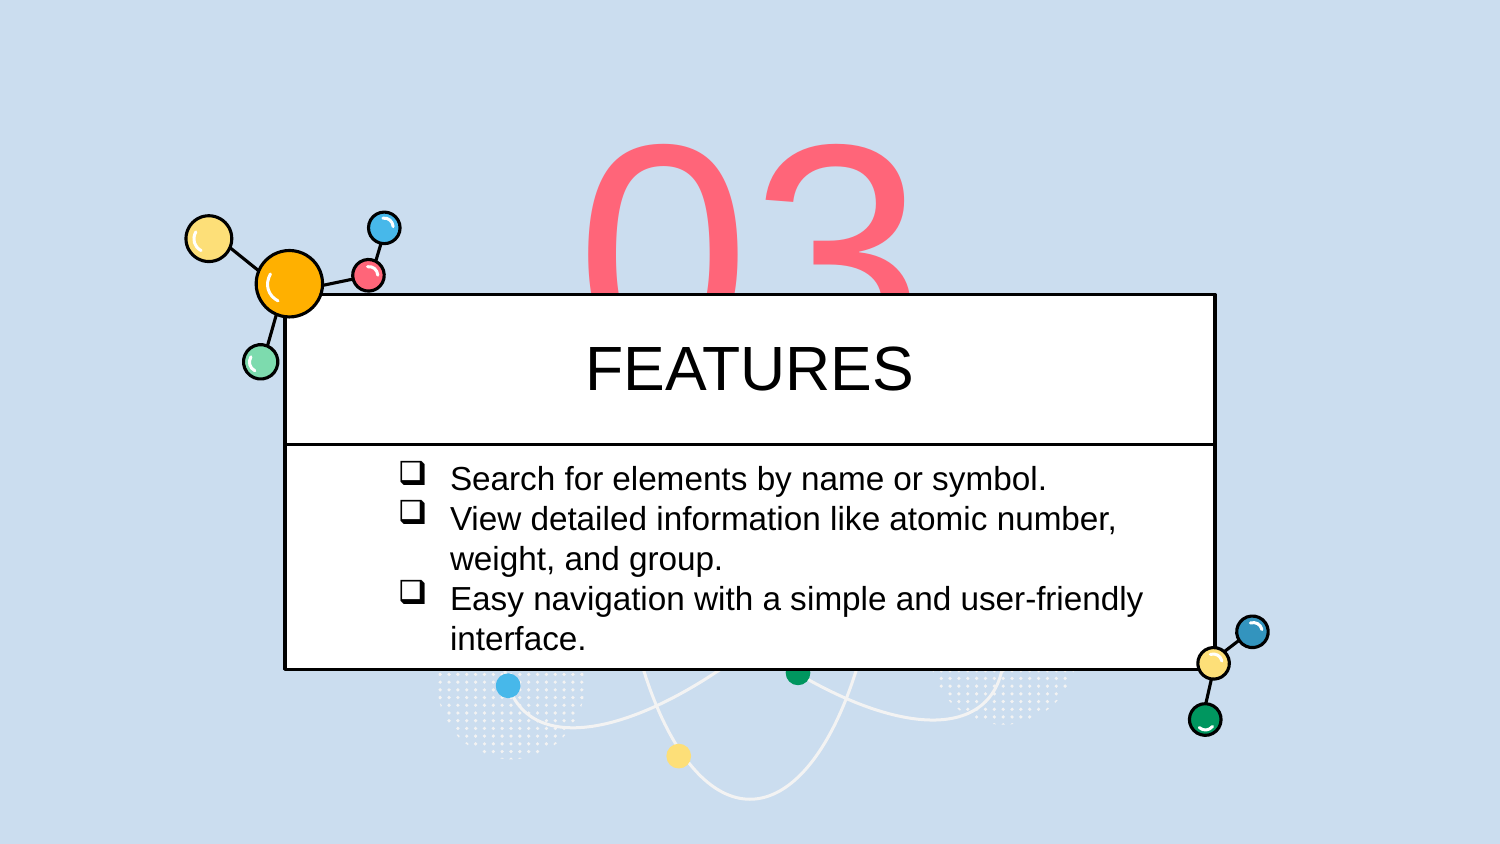

# 03

FEATURES
Search for elements by name or symbol.
View detailed information like atomic number, weight, and group.
Easy navigation with a simple and user-friendly interface.